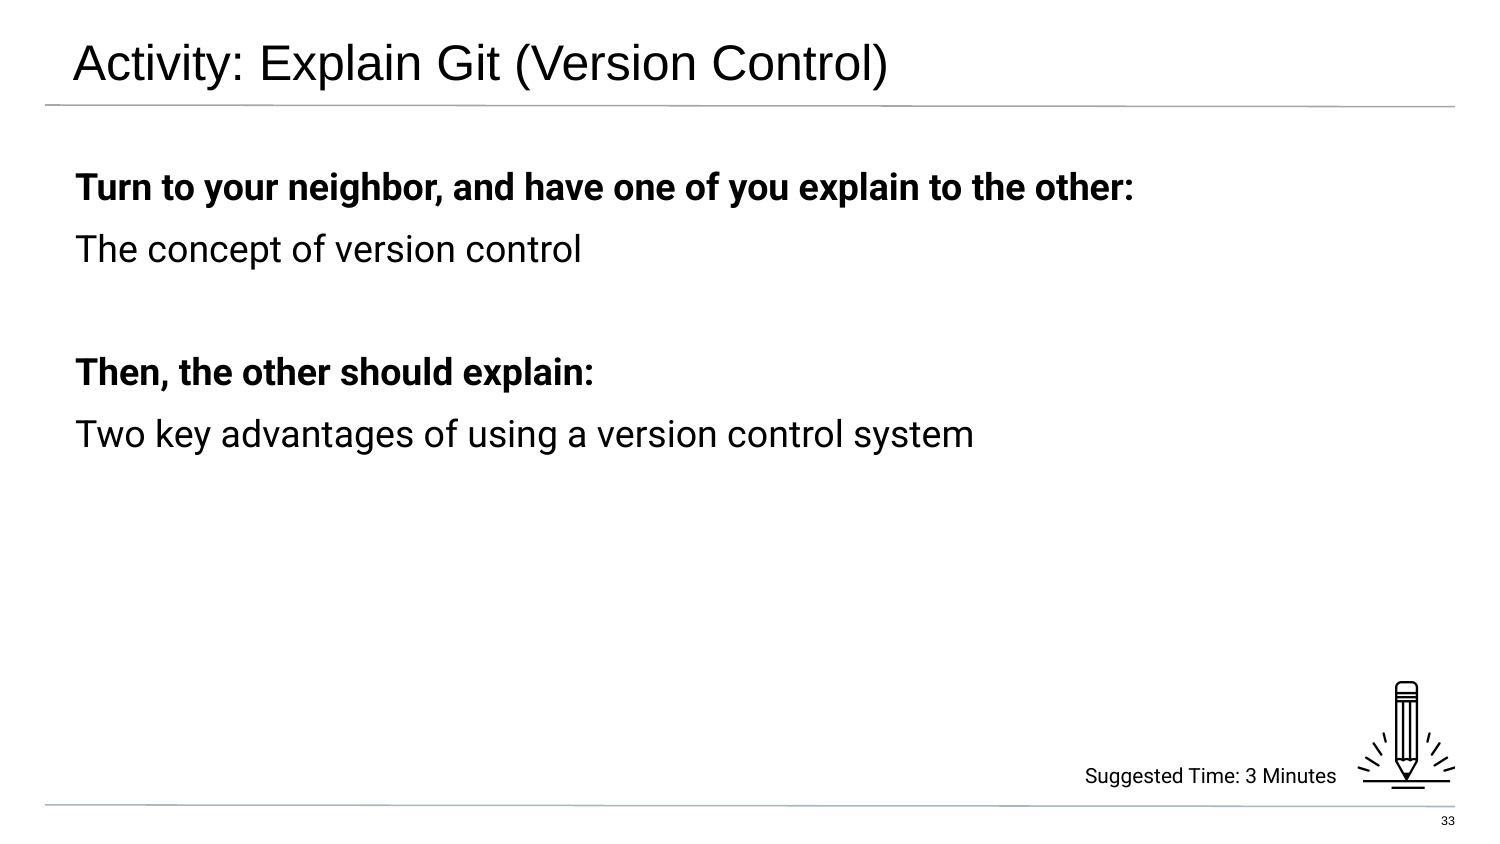

# Activity: Explain Git (Version Control)
Turn to your neighbor, and have one of you explain to the other:
The concept of version control

Then, the other should explain:
Two key advantages of using a version control system

Suggested Time: 3 Minutes